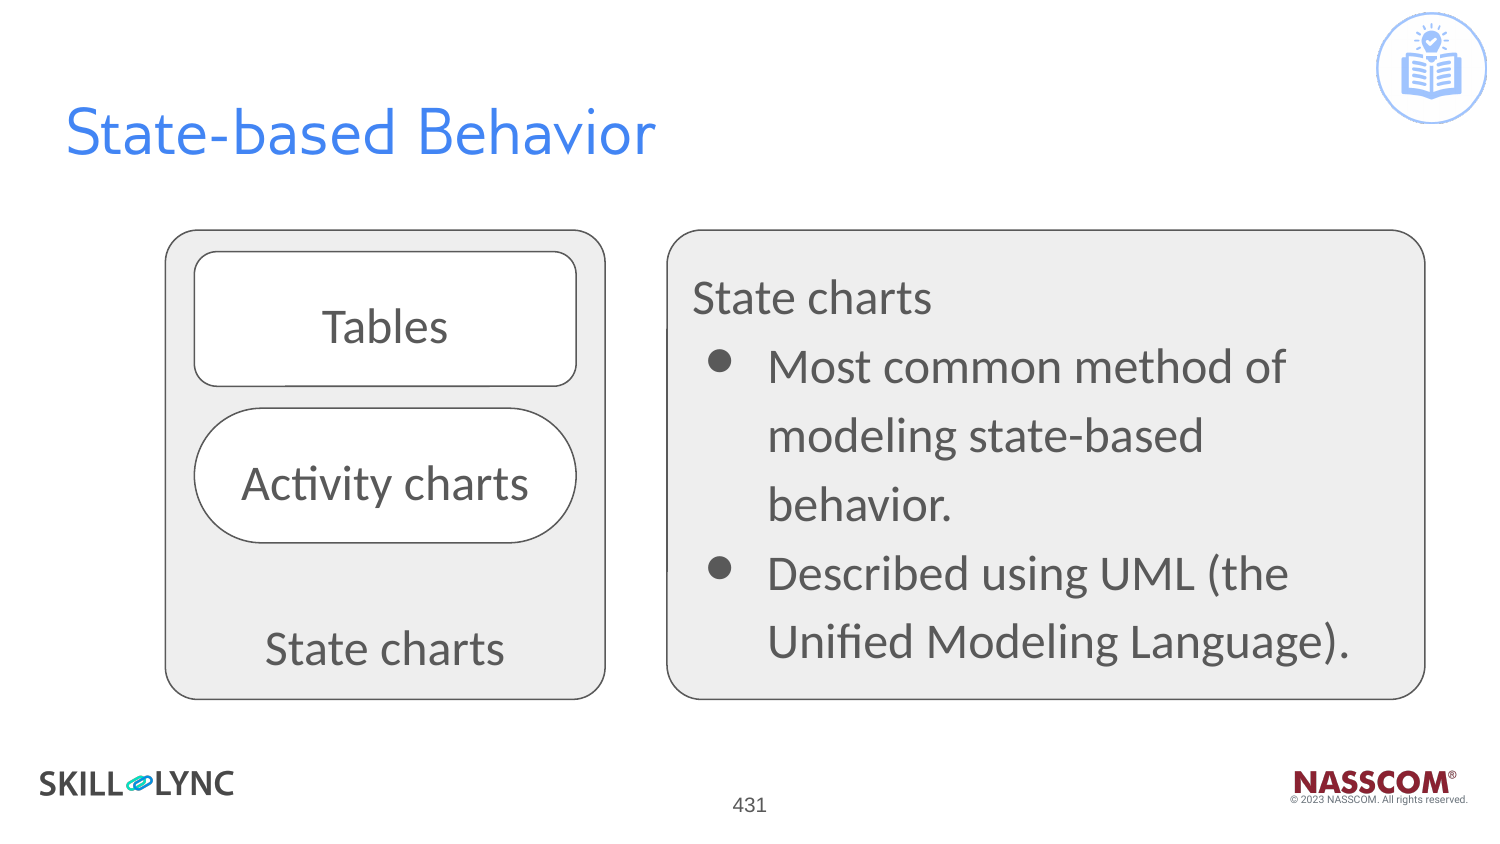

# State-based Behavior
State charts
Tables
Activity charts
State charts
Most common method of modeling state-based behavior.
Described using UML (the Unified Modeling Language).
431